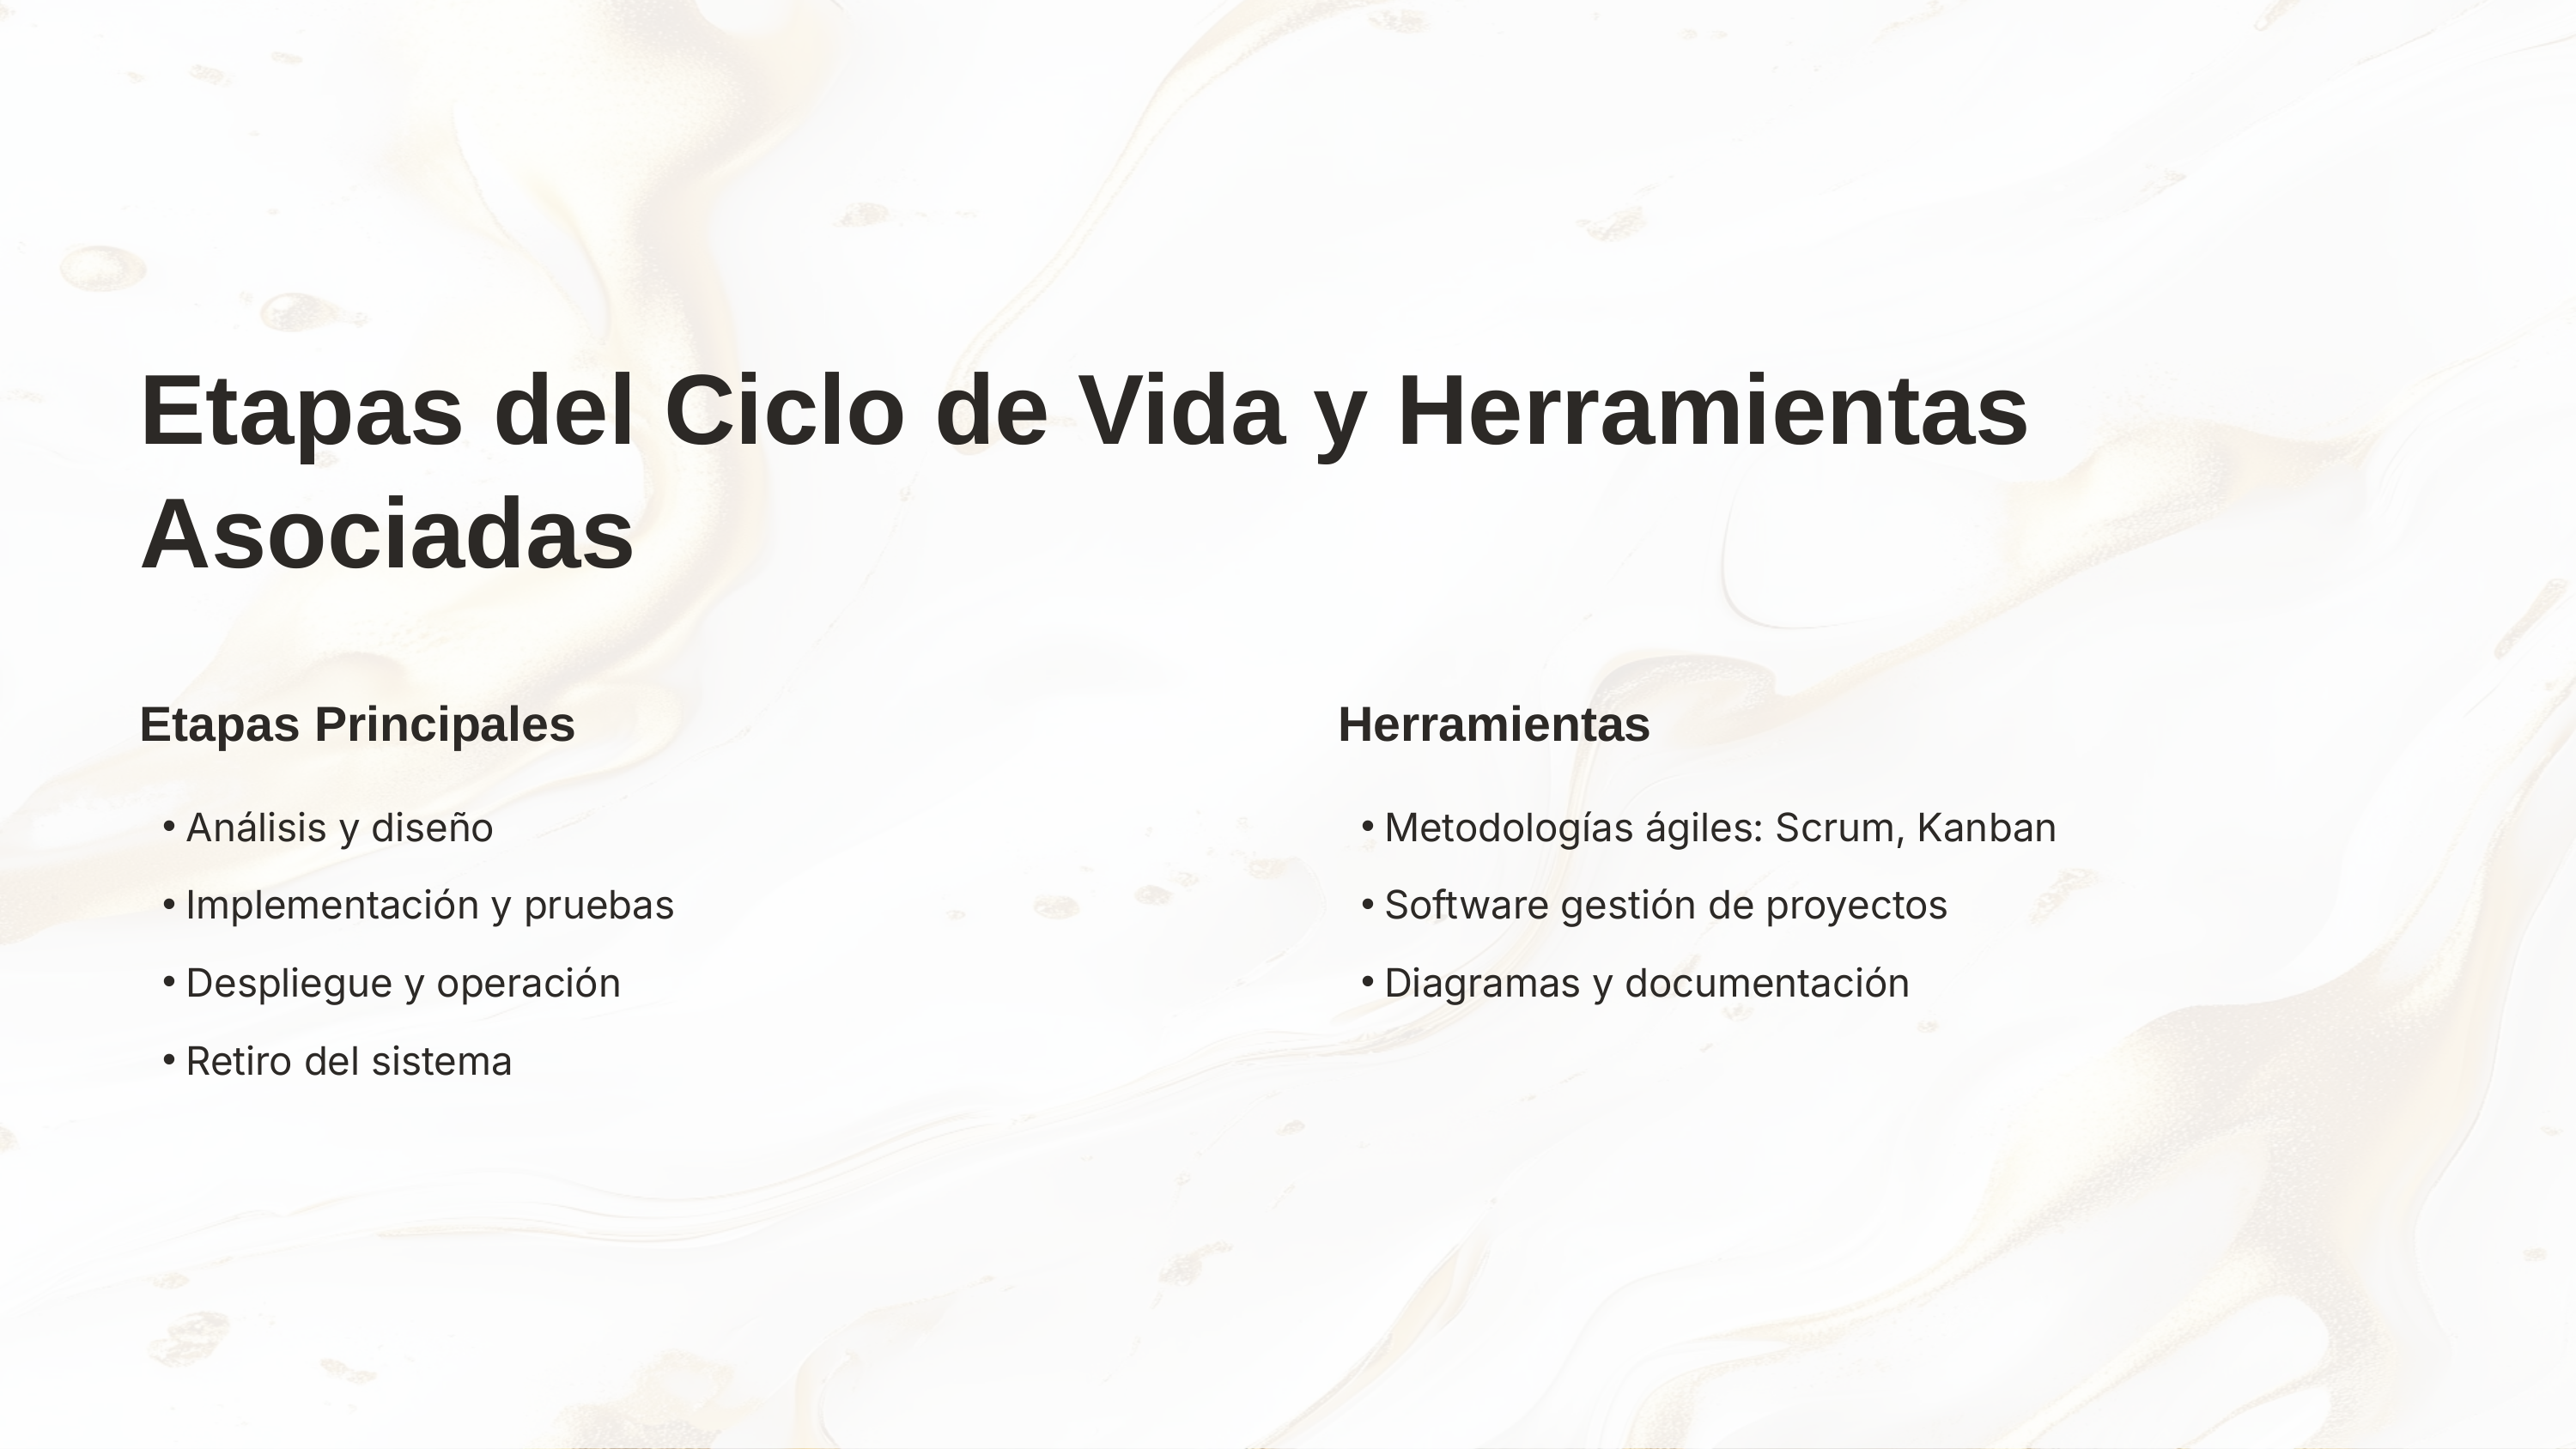

Etapas del Ciclo de Vida y Herramientas Asociadas

Etapas Principales

Herramientas

Análisis y diseño

Metodologías ágiles: Scrum, Kanban

Implementación y pruebas

Software gestión de proyectos

Despliegue y operación

Diagramas y documentación

Retiro del sistema